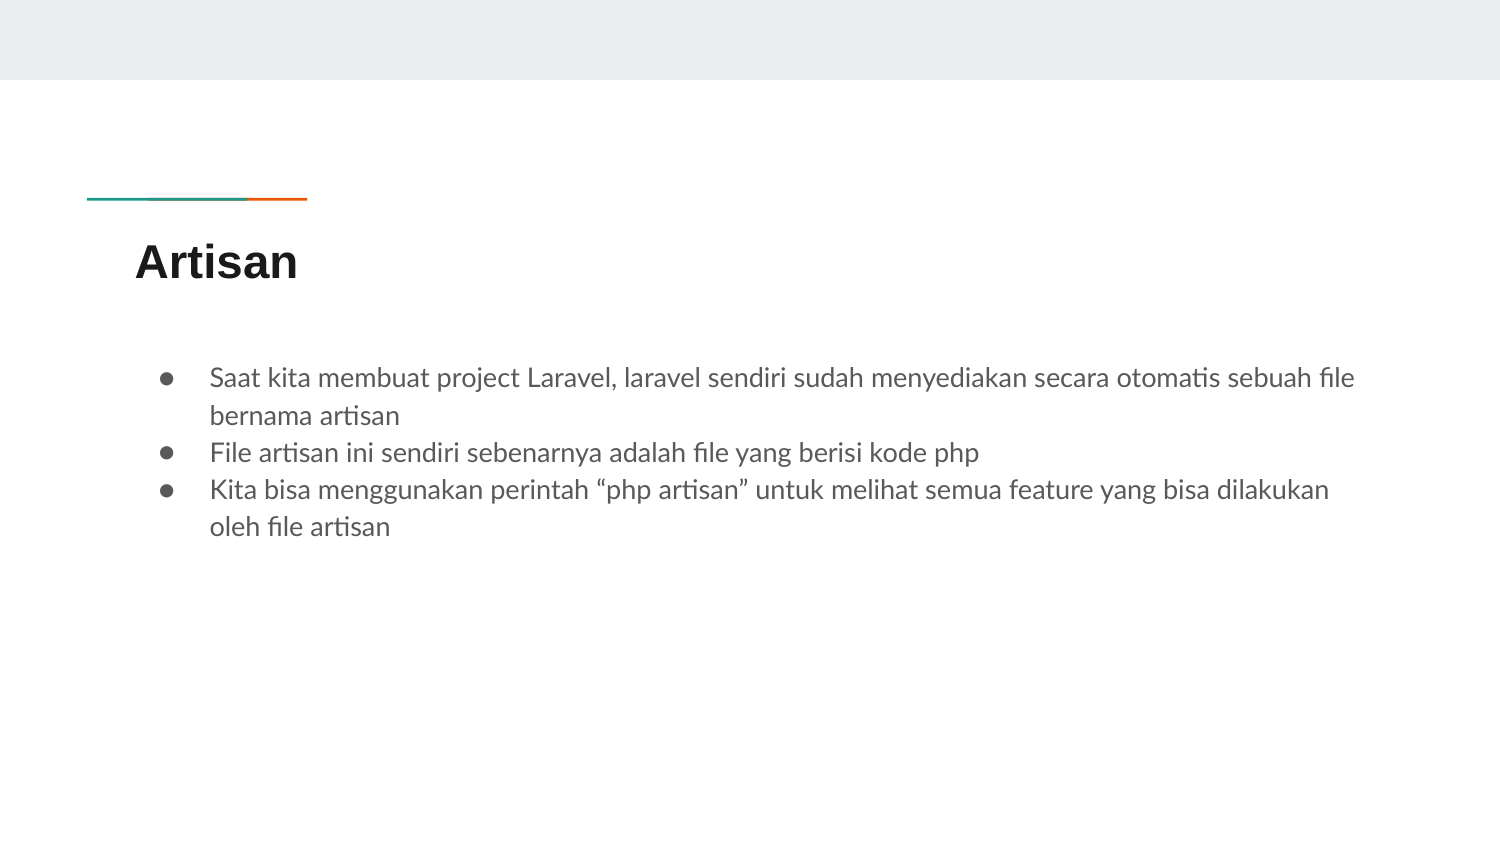

# Artisan
Saat kita membuat project Laravel, laravel sendiri sudah menyediakan secara otomatis sebuah file bernama artisan
File artisan ini sendiri sebenarnya adalah file yang berisi kode php
Kita bisa menggunakan perintah “php artisan” untuk melihat semua feature yang bisa dilakukan oleh file artisan